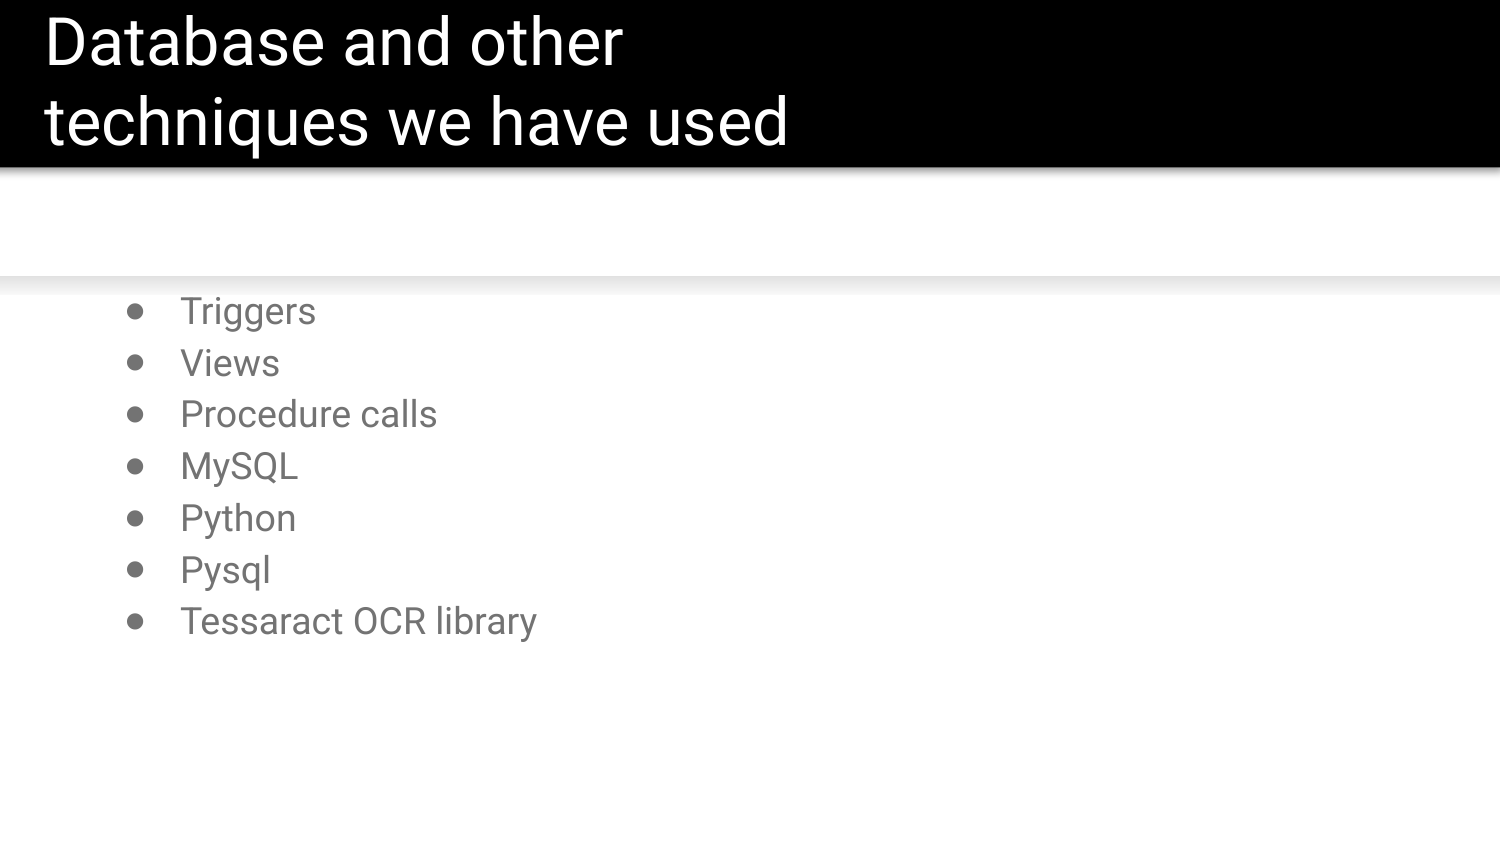

Database and other
techniques we have used
Triggers
Views
Procedure calls
MySQL
Python
Pysql
Tessaract OCR library